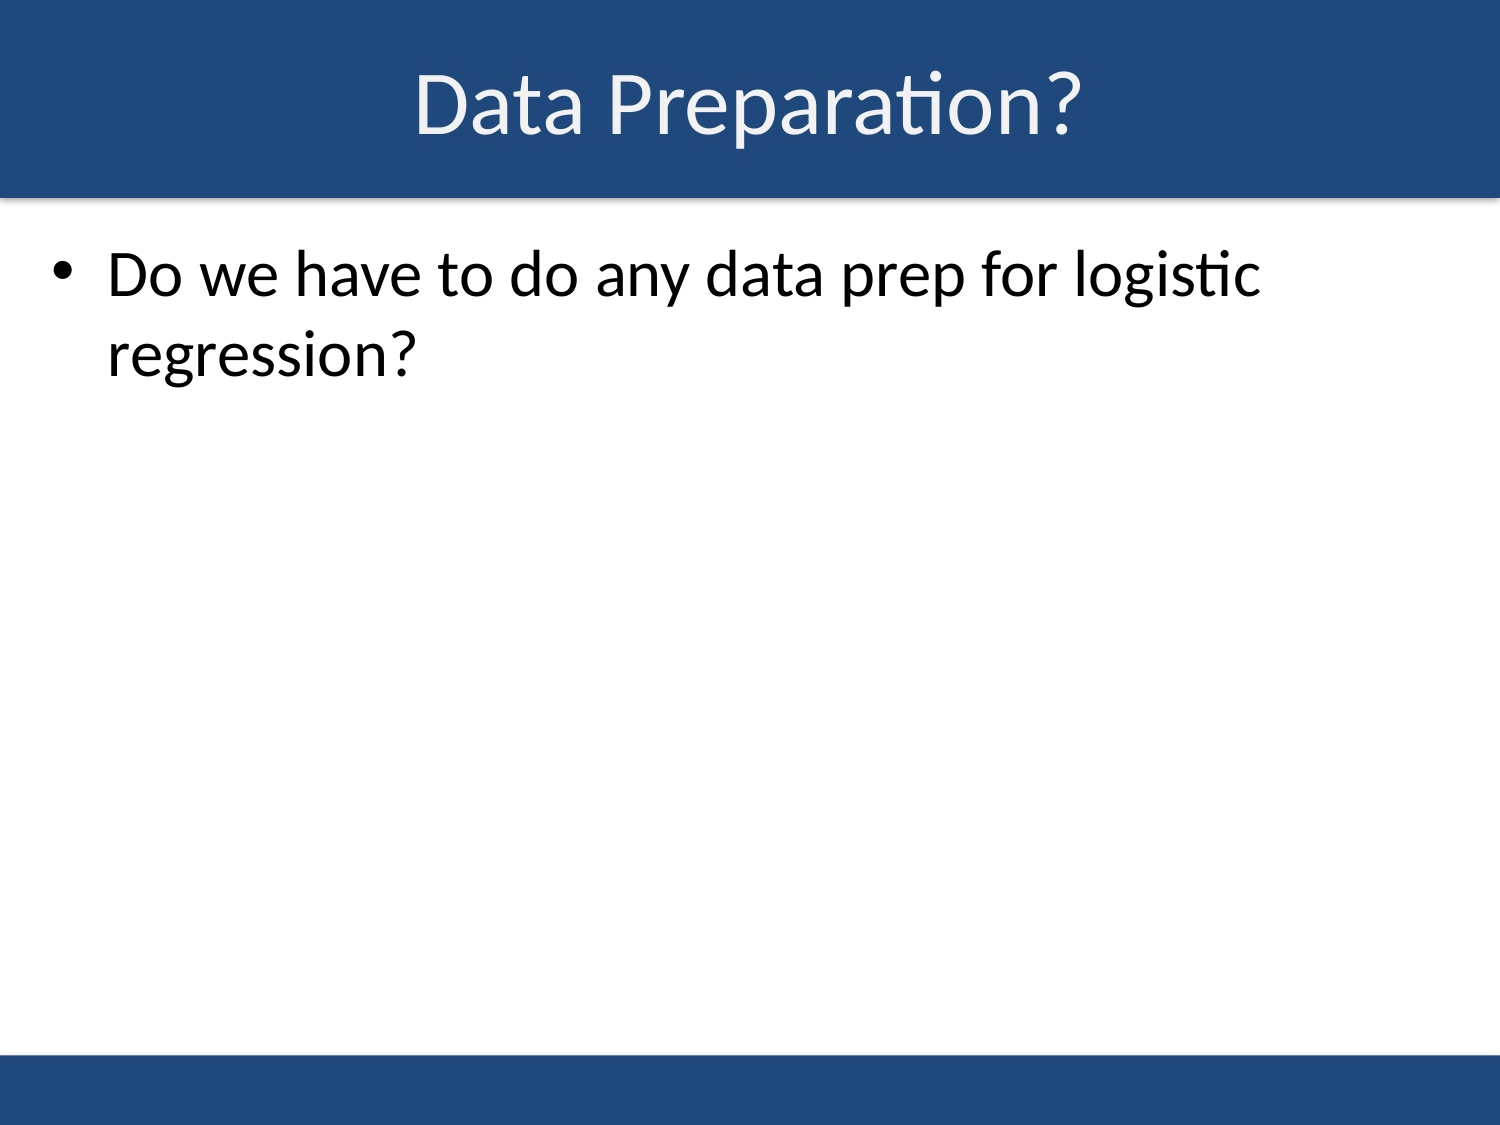

# Data Preparation?
Do we have to do any data prep for logistic regression?